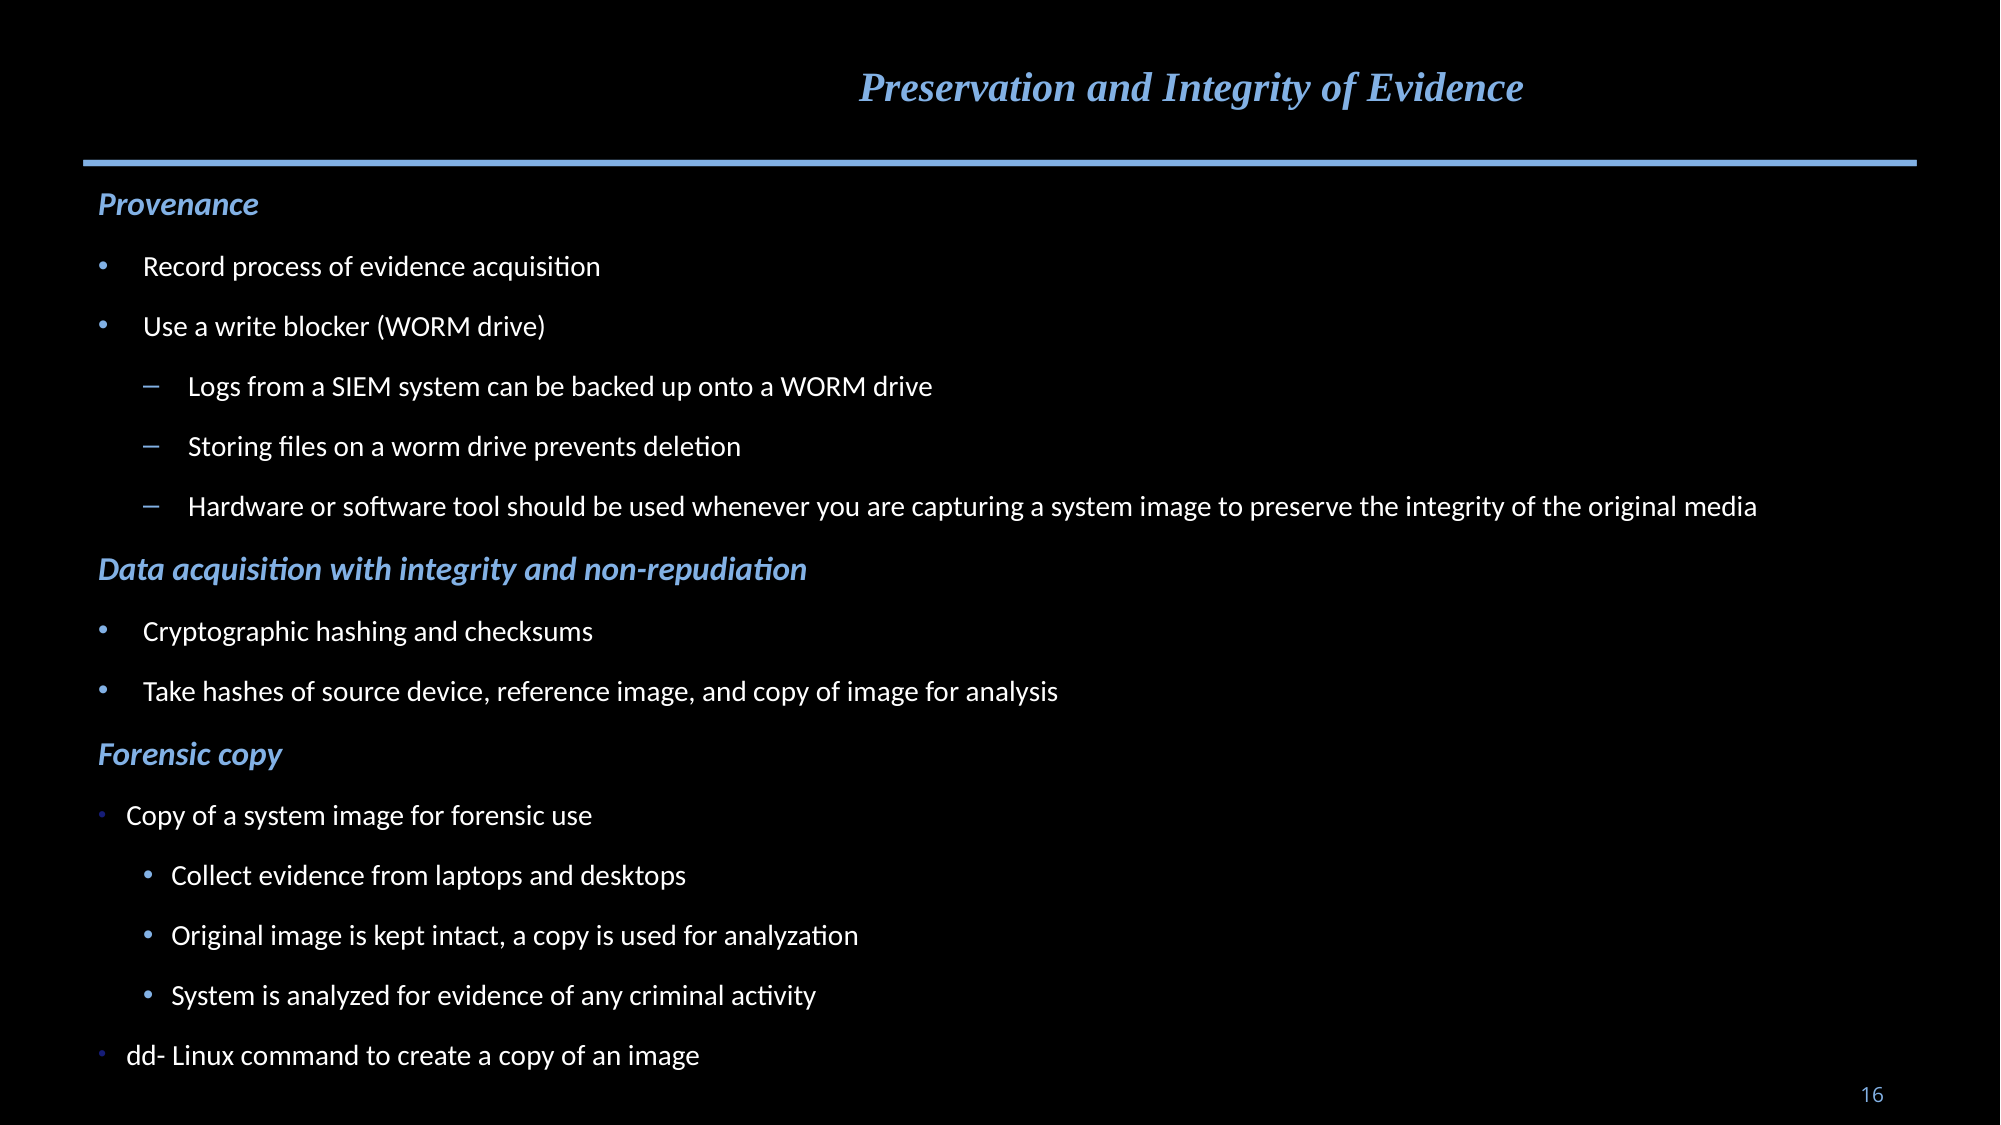

Preservation and Integrity of Evidence
Provenance
Record process of evidence acquisition
Use a write blocker (WORM drive)
Logs from a SIEM system can be backed up onto a WORM drive
Storing files on a worm drive prevents deletion
Hardware or software tool should be used whenever you are capturing a system image to preserve the integrity of the original media
Data acquisition with integrity and non-repudiation
Cryptographic hashing and checksums
Take hashes of source device, reference image, and copy of image for analysis
Forensic copy
Copy of a system image for forensic use
Collect evidence from laptops and desktops
Original image is kept intact, a copy is used for analyzation
System is analyzed for evidence of any criminal activity
dd- Linux command to create a copy of an image

16